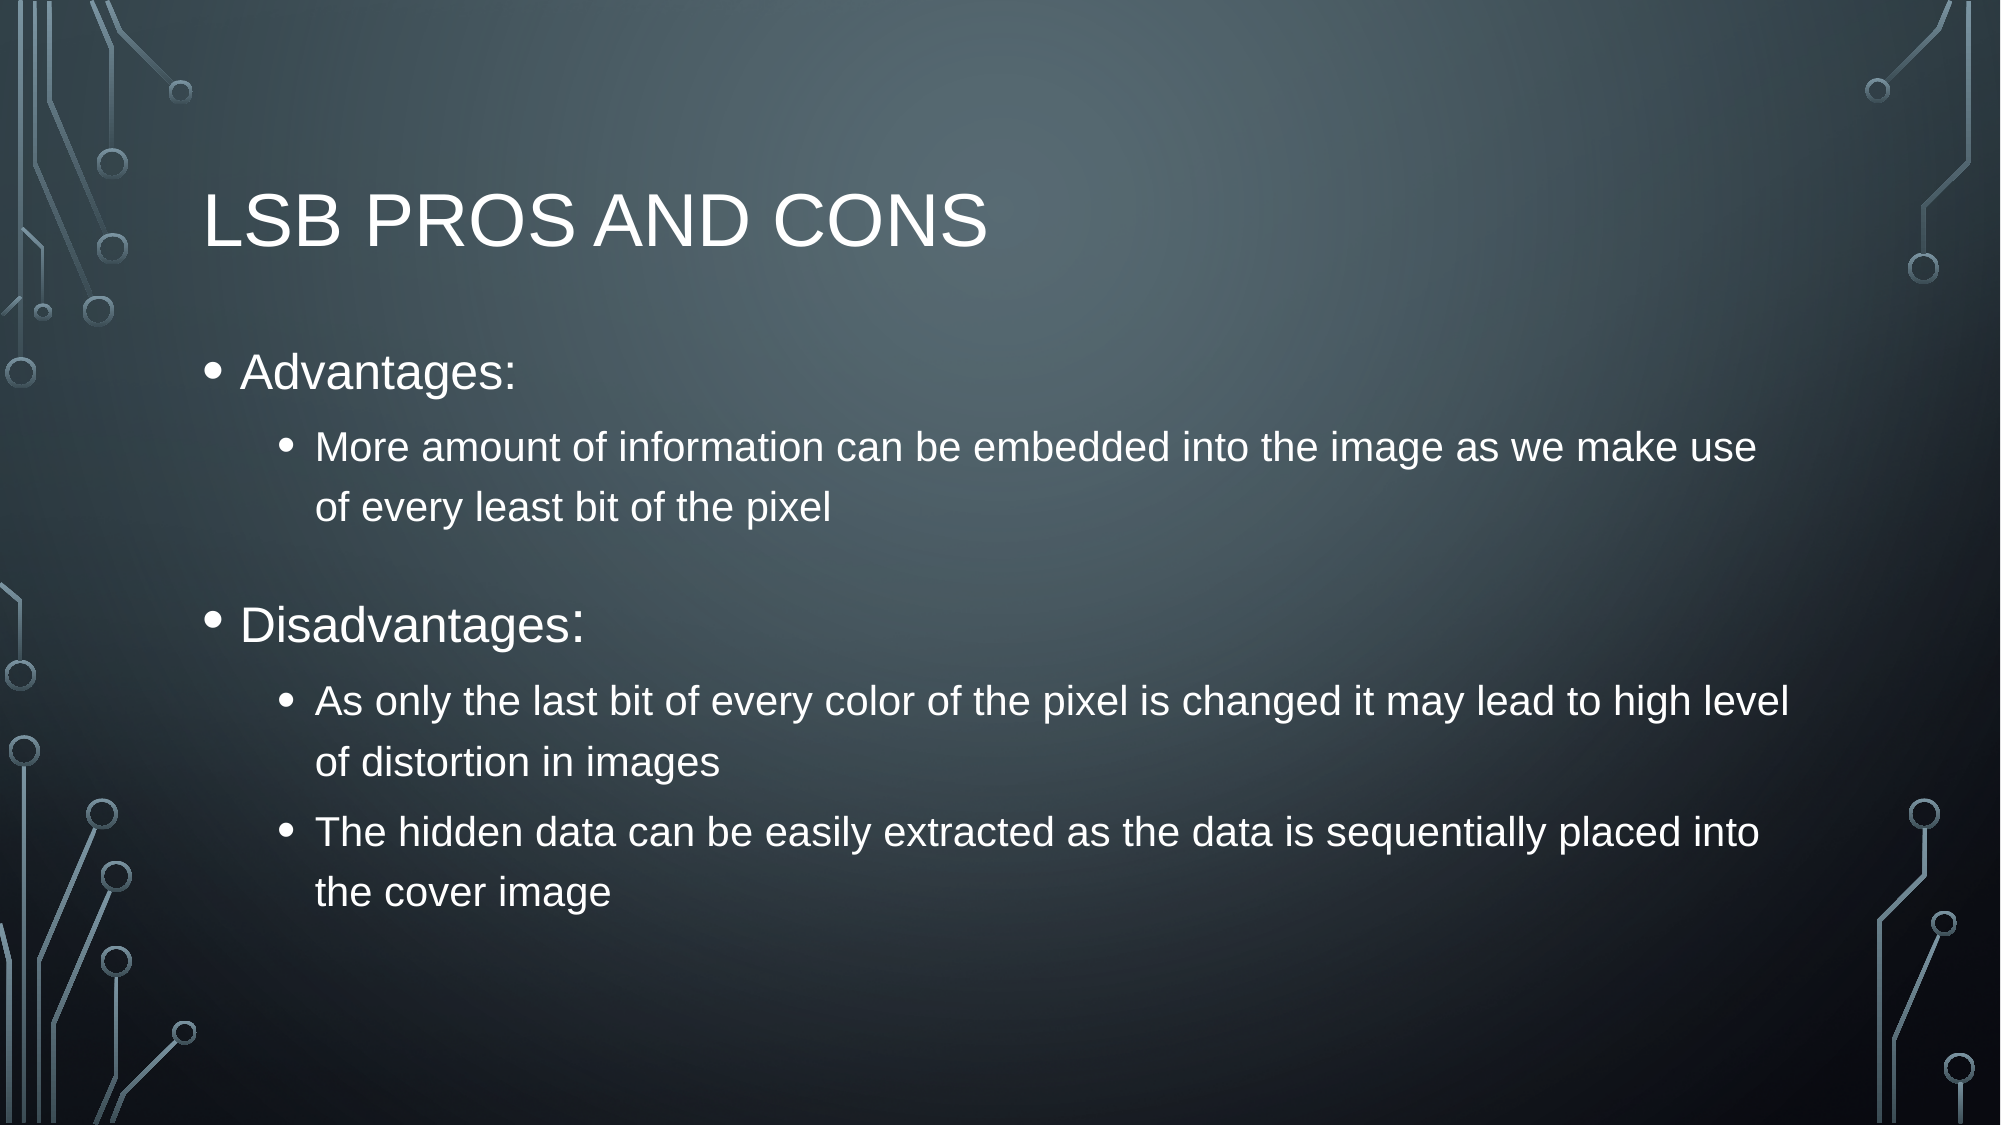

# LSB Pros and cons
Advantages:
More amount of information can be embedded into the image as we make use of every least bit of the pixel
Disadvantages:
As only the last bit of every color of the pixel is changed it may lead to high level of distortion in images
The hidden data can be easily extracted as the data is sequentially placed into the cover image